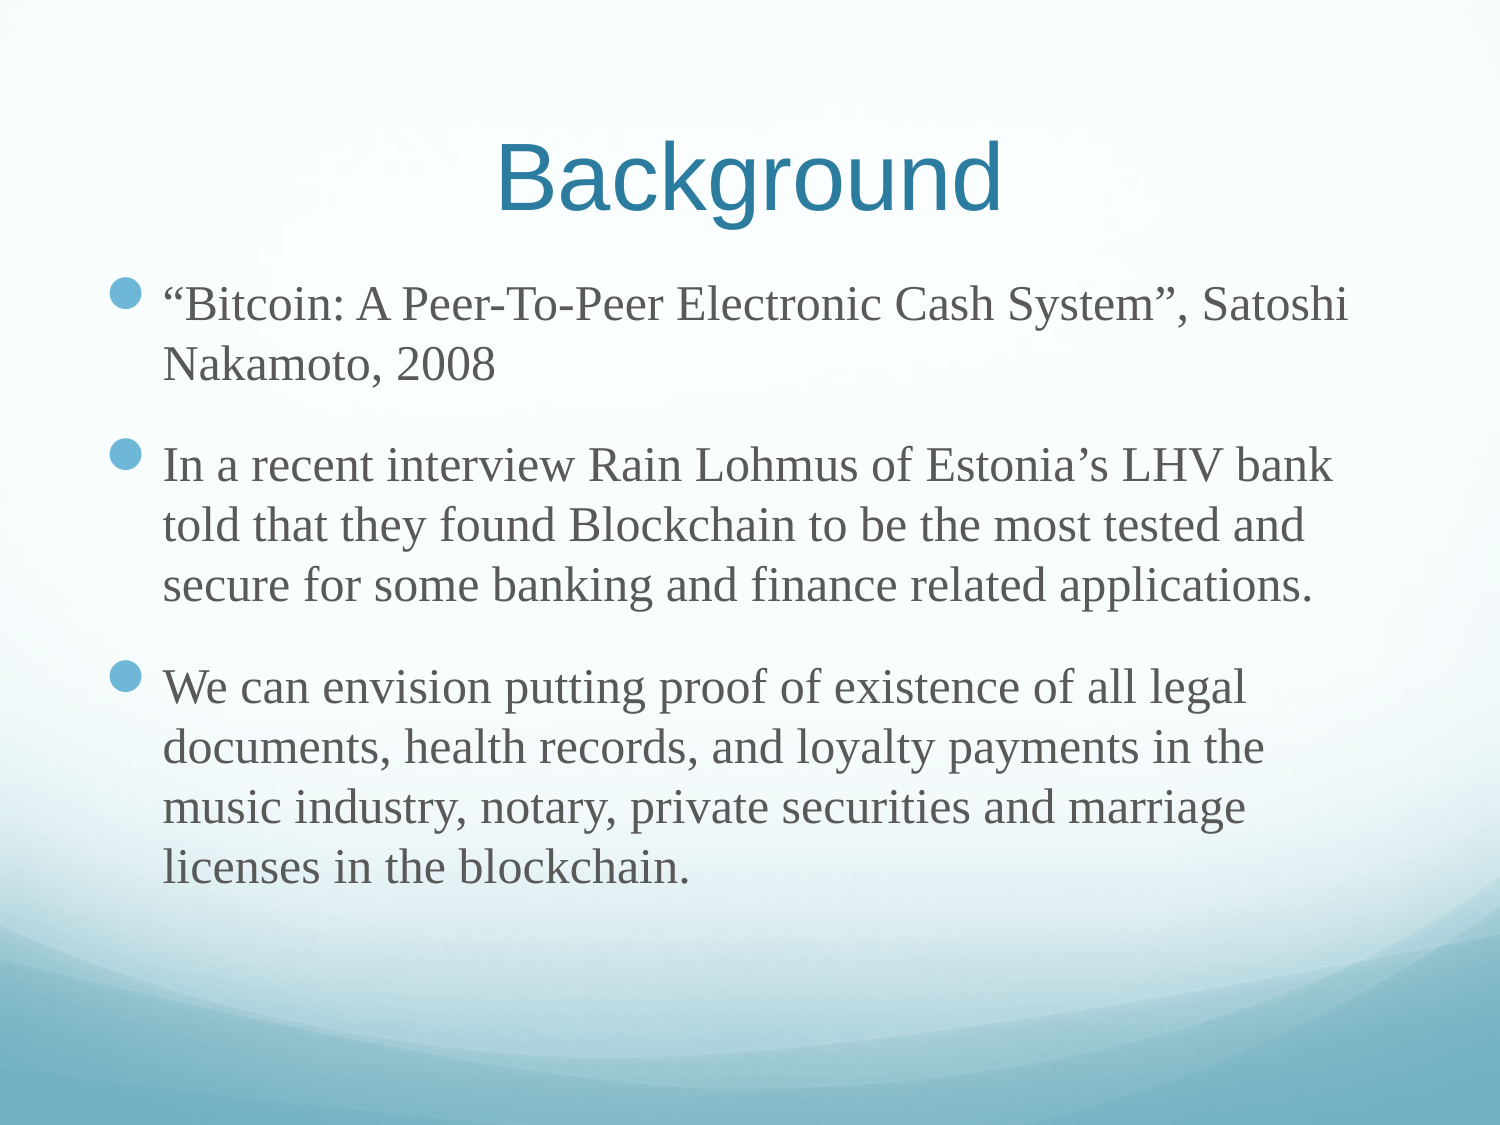

# Background
“Bitcoin: A Peer-To-Peer Electronic Cash System”, Satoshi Nakamoto, 2008
In a recent interview Rain Lohmus of Estonia’s LHV bank told that they found Blockchain to be the most tested and secure for some banking and finance related applications.
We can envision putting proof of existence of all legal documents, health records, and loyalty payments in the music industry, notary, private securities and marriage licenses in the blockchain.